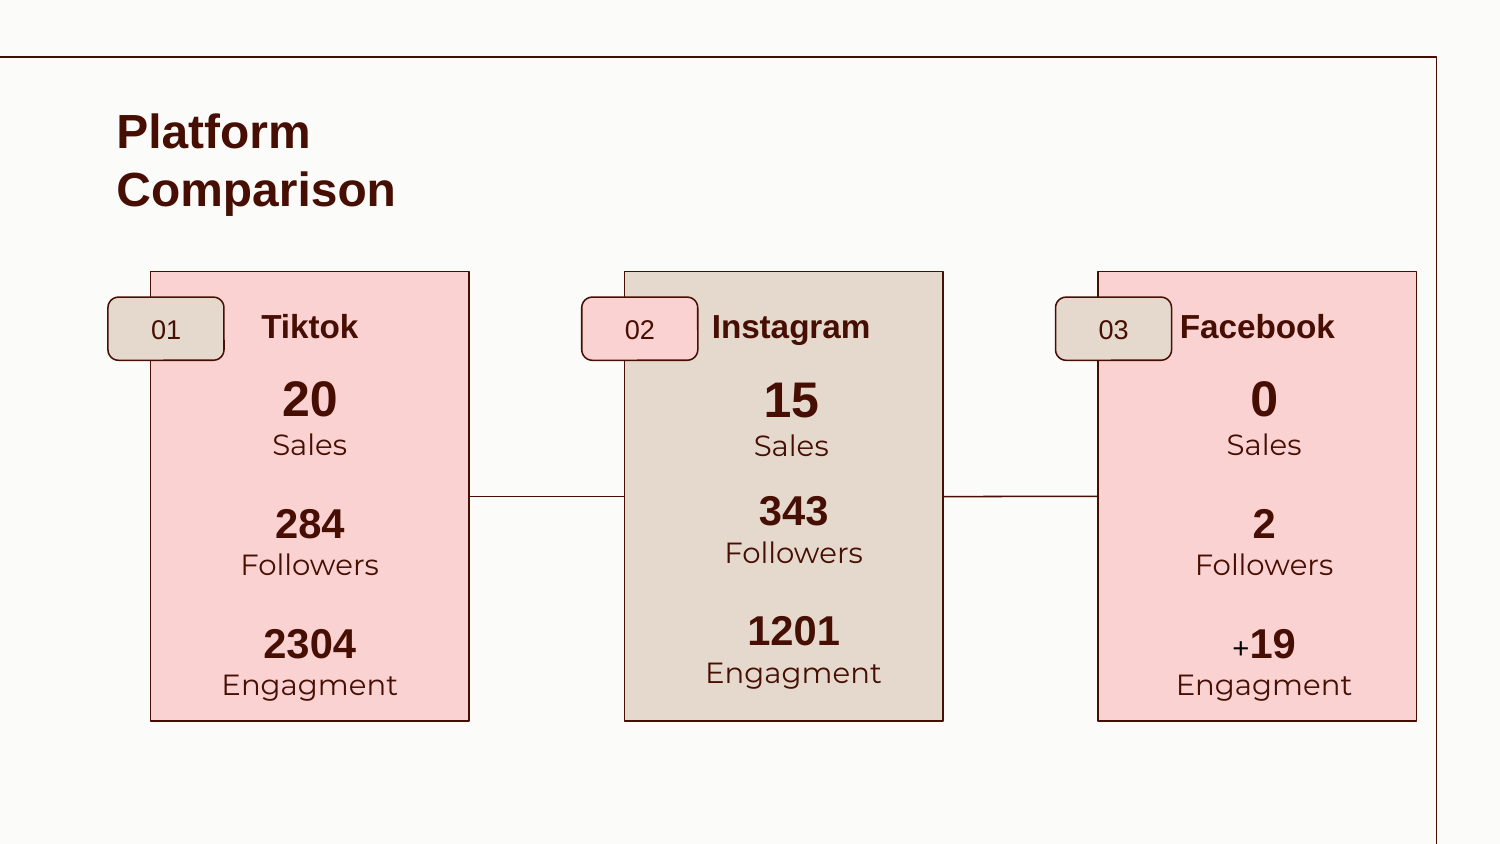

# Platform Comparison

01
Tiktok
02
Instagram
03
Facebook
20
Sales
284
Followers
2304
Engagment

0
Sales
2
Followers
+19
Engagment
15
Sales
343
Followers
1201
Engagment